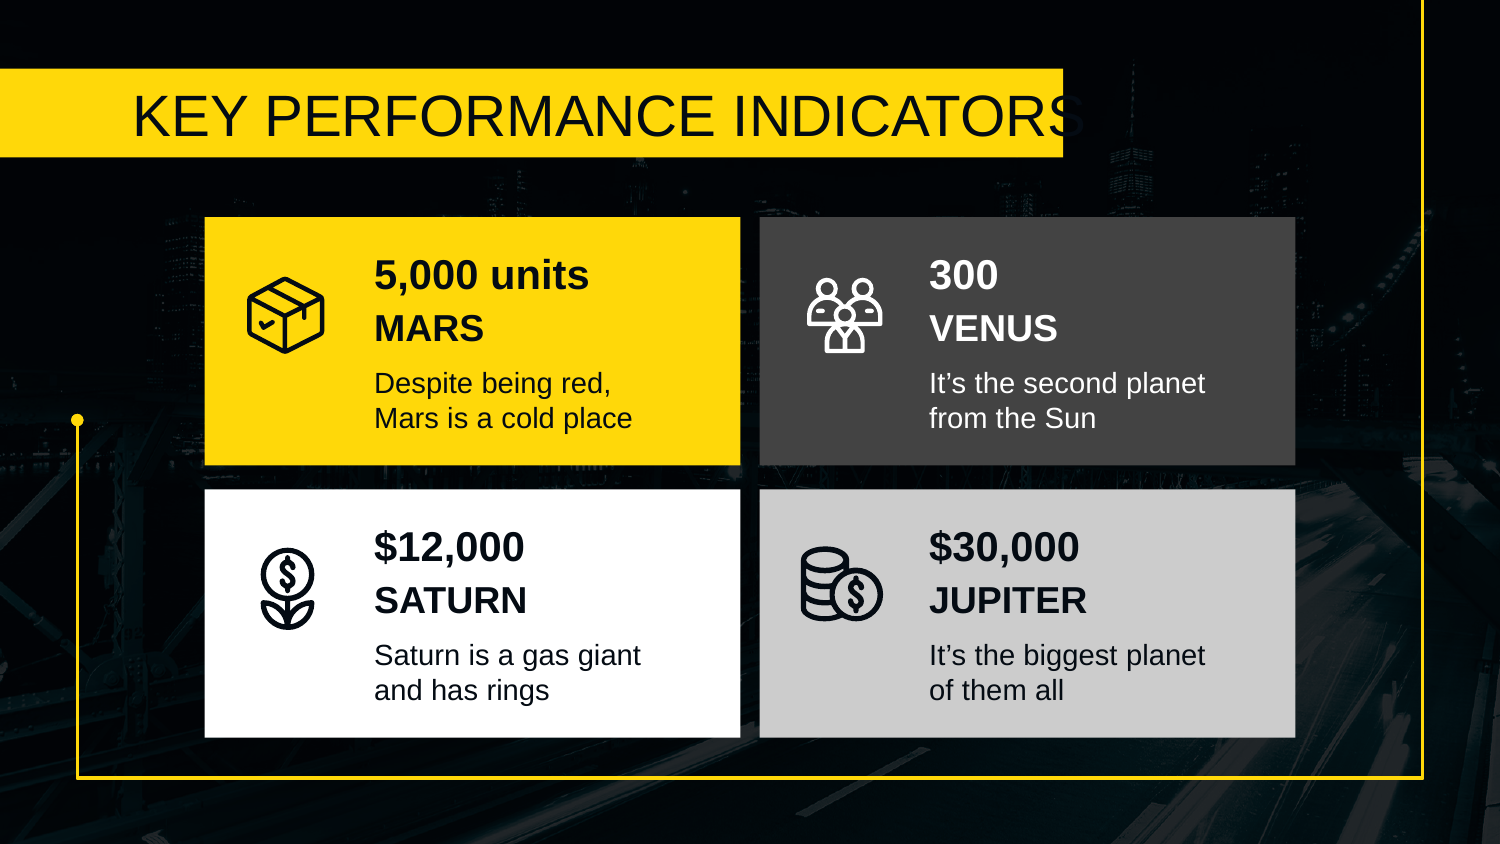

# KEY PERFORMANCE INDICATORS

300
5,000 units

MARS
VENUS
Despite being red, Mars is a cold place
It’s the second planet from the Sun

$12,000
$30,000

SATURN
JUPITER
Saturn is a gas giant and has rings
It’s the biggest planet of them all